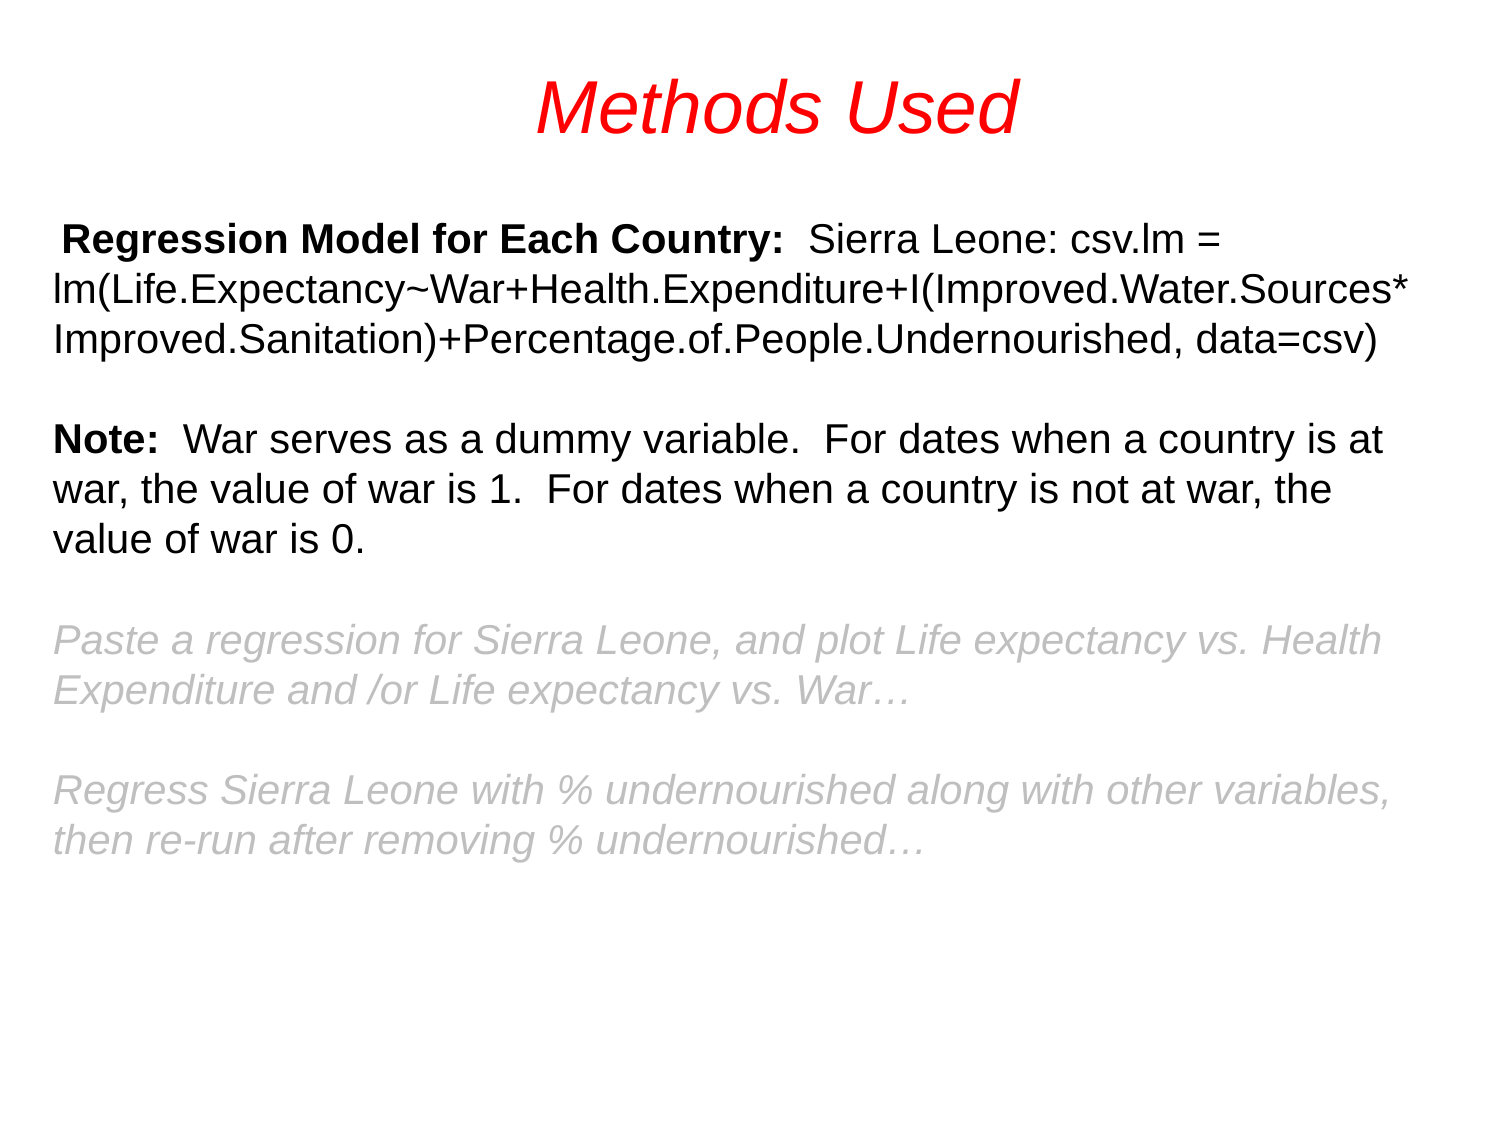

Methods Used
 Regression Model for Each Country:  Sierra Leone: csv.lm = lm(Life.Expectancy~War+Health.Expenditure+I(Improved.Water.Sources*Improved.Sanitation)+Percentage.of.People.Undernourished, data=csv)

Note:  War serves as a dummy variable.  For dates when a country is at war, the value of war is 1.  For dates when a country is not at war, the value of war is 0.

Paste a regression for Sierra Leone, and plot Life expectancy vs. Health Expenditure and /or Life expectancy vs. War…

Regress Sierra Leone with % undernourished along with other variables, then re-run after removing % undernourished…